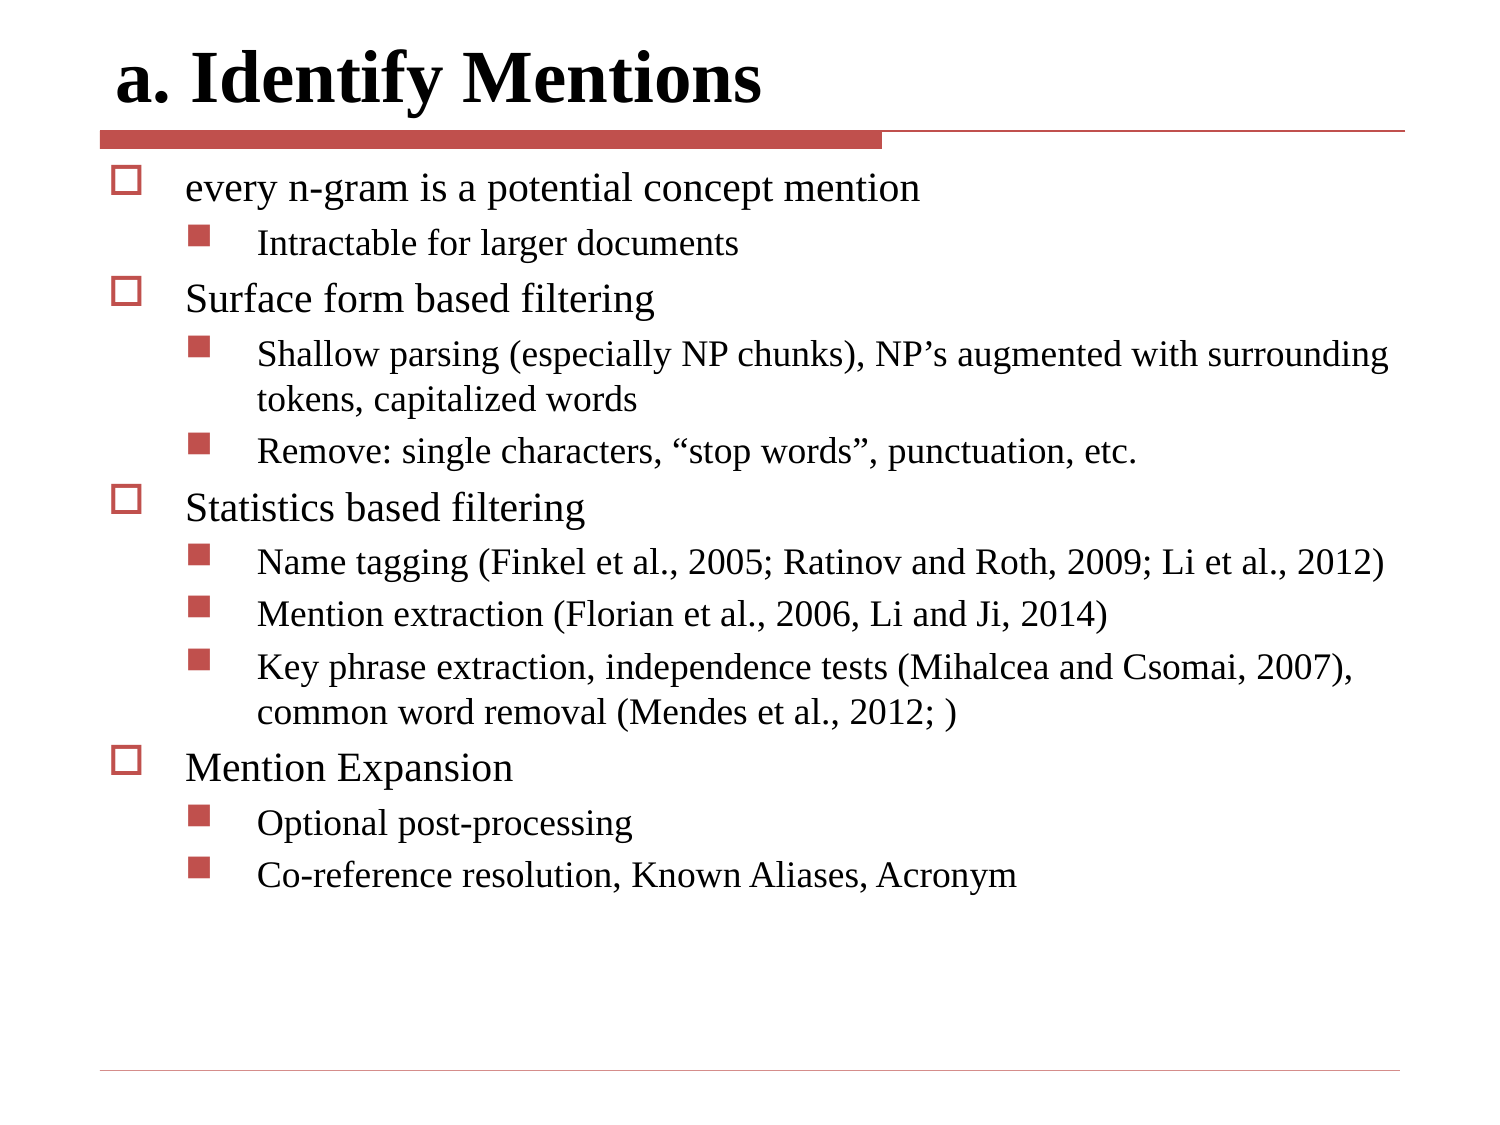

# a. Identify Mentions
every n-gram is a potential concept mention
Intractable for larger documents
Surface form based filtering
Shallow parsing (especially NP chunks), NP’s augmented with surrounding tokens, capitalized words
Remove: single characters, “stop words”, punctuation, etc.
Statistics based filtering
Name tagging (Finkel et al., 2005; Ratinov and Roth, 2009; Li et al., 2012)
Mention extraction (Florian et al., 2006, Li and Ji, 2014)
Key phrase extraction, independence tests (Mihalcea and Csomai, 2007),  common word removal (Mendes et al., 2012; )
Mention Expansion
Optional post-processing
Co-reference resolution, Known Aliases, Acronym